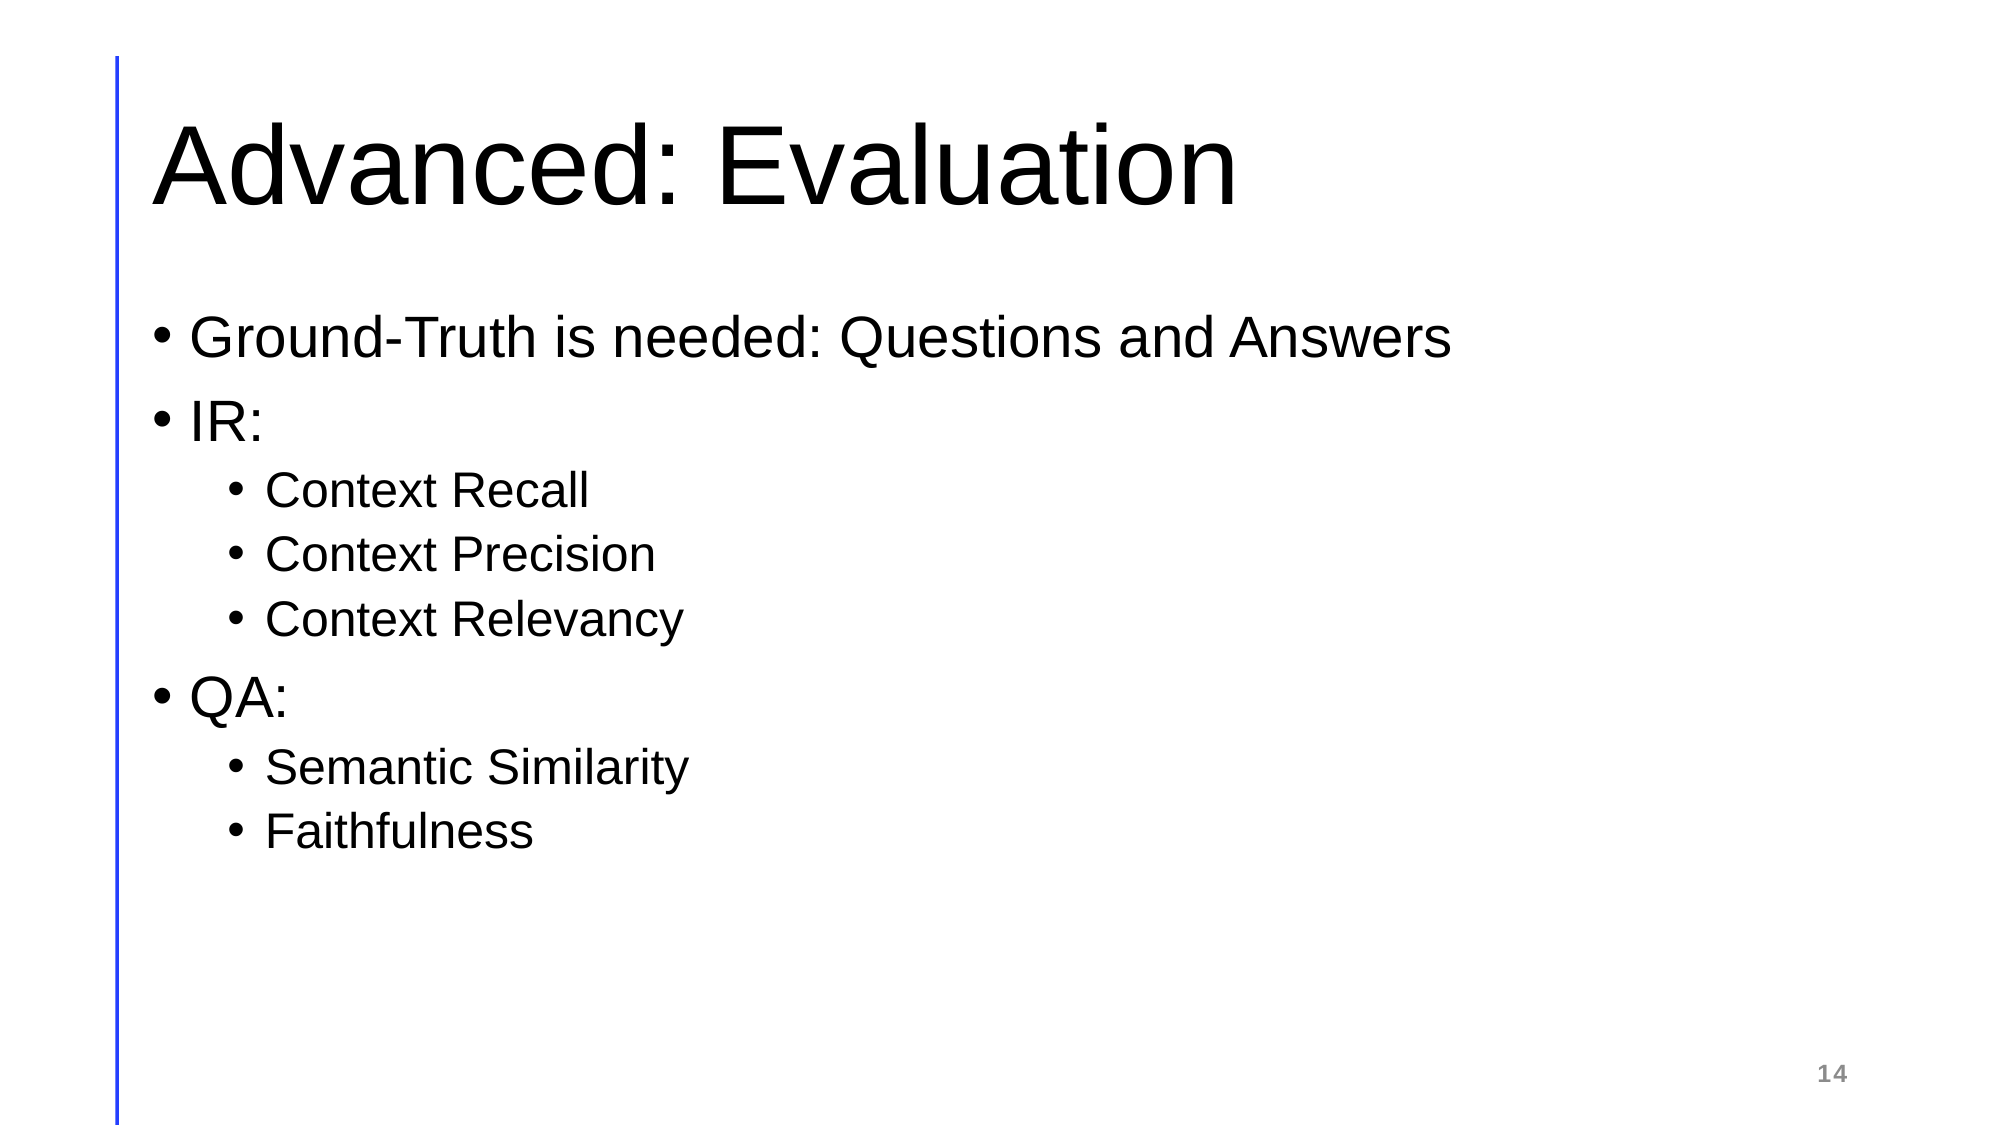

# Advanced: Evaluation
Ground-Truth is needed: Questions and Answers
IR:
Context Recall
Context Precision
Context Relevancy
QA:
Semantic Similarity
Faithfulness
14